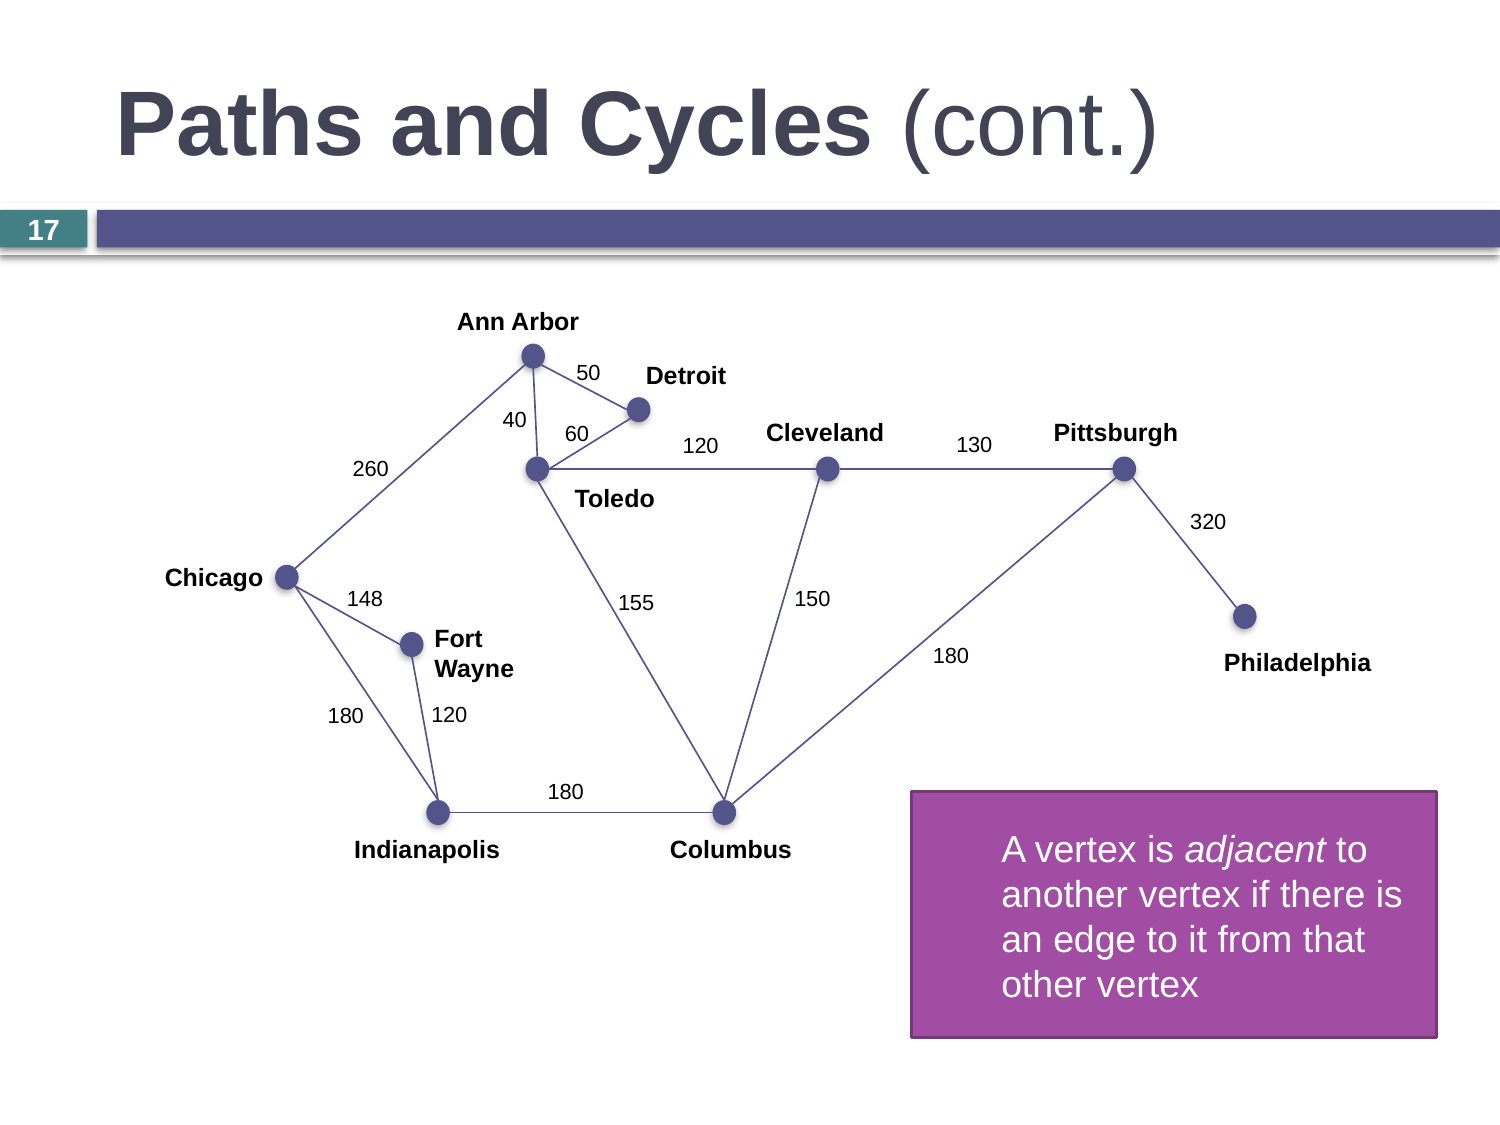

# Paths and Cycles (cont.)
17
Ann Arbor

50
Detroit

40
Pittsburgh
Cleveland
60
130
120
260

Toledo
320
Chicago

148
150
155

Fort
Wayne

180
Philadelphia
120
180
180

Indianapolis
Columbus
A vertex is adjacent to another vertex if there is an edge to it from that other vertex